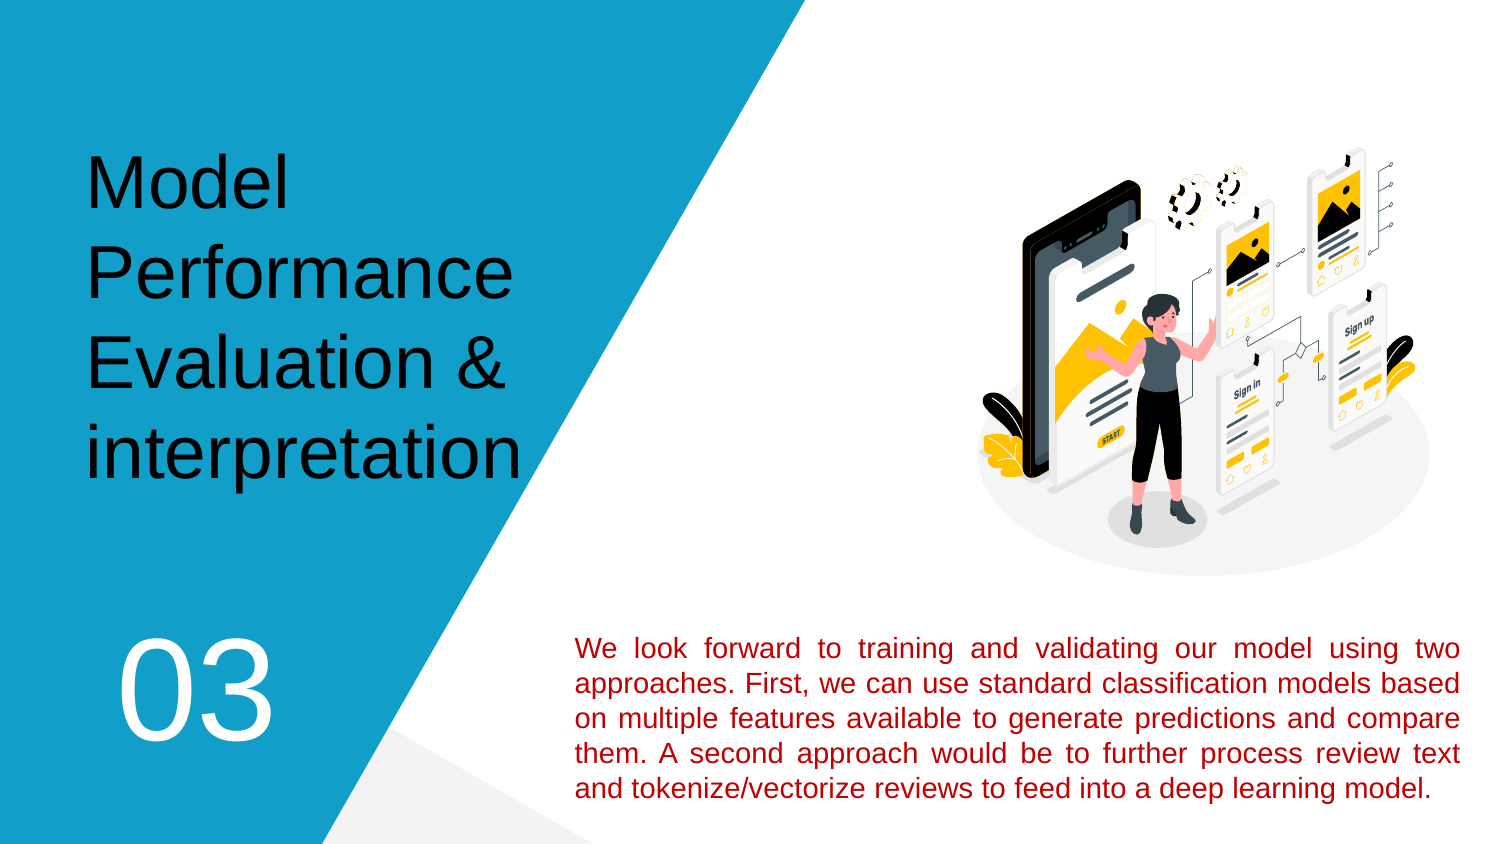

# Model Performance Evaluation & interpretation

03
We look forward to training and validating our model using two approaches. First, we can use standard classification models based on multiple features available to generate predictions and compare them. A second approach would be to further process review text and tokenize/vectorize reviews to feed into a deep learning model.